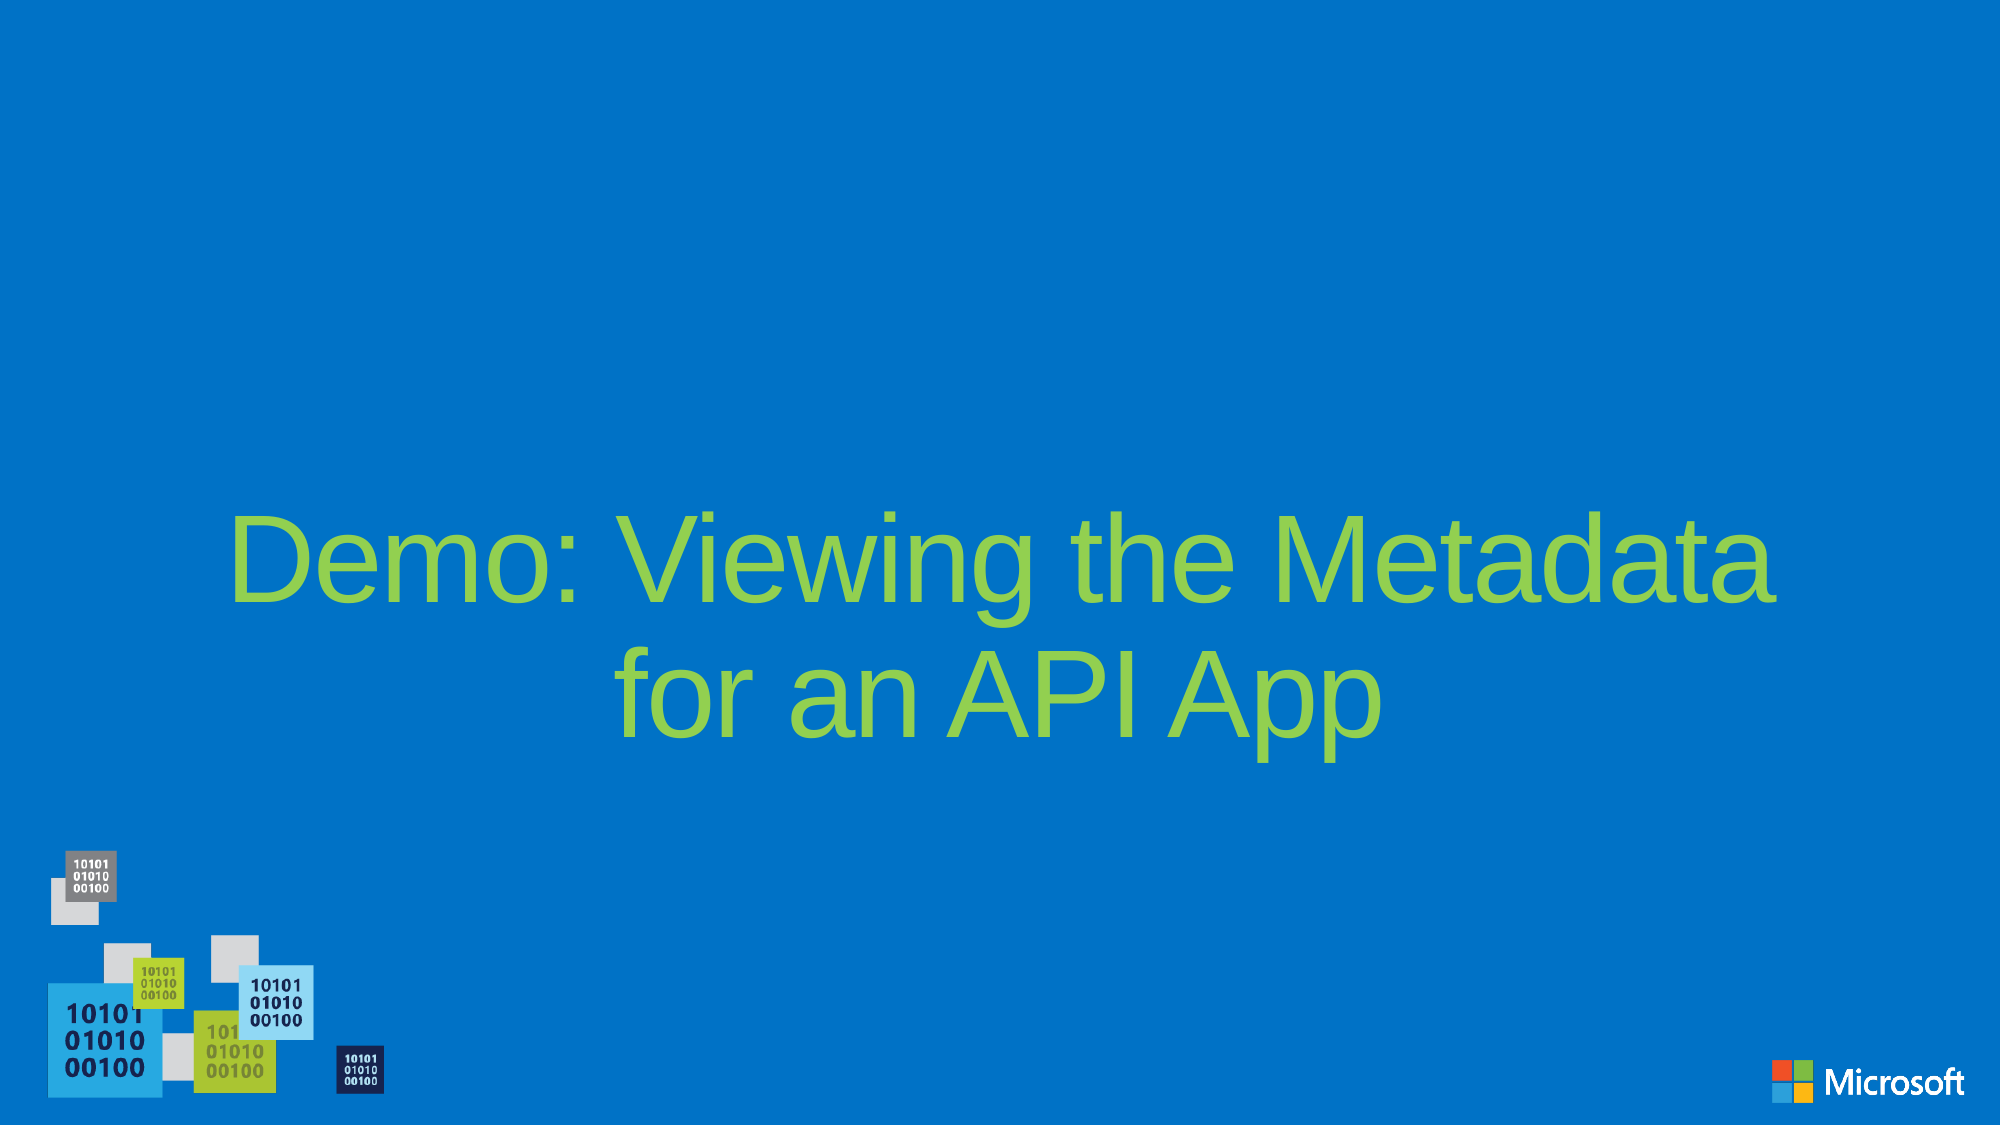

# Demo: Viewing the Metadata for an API App